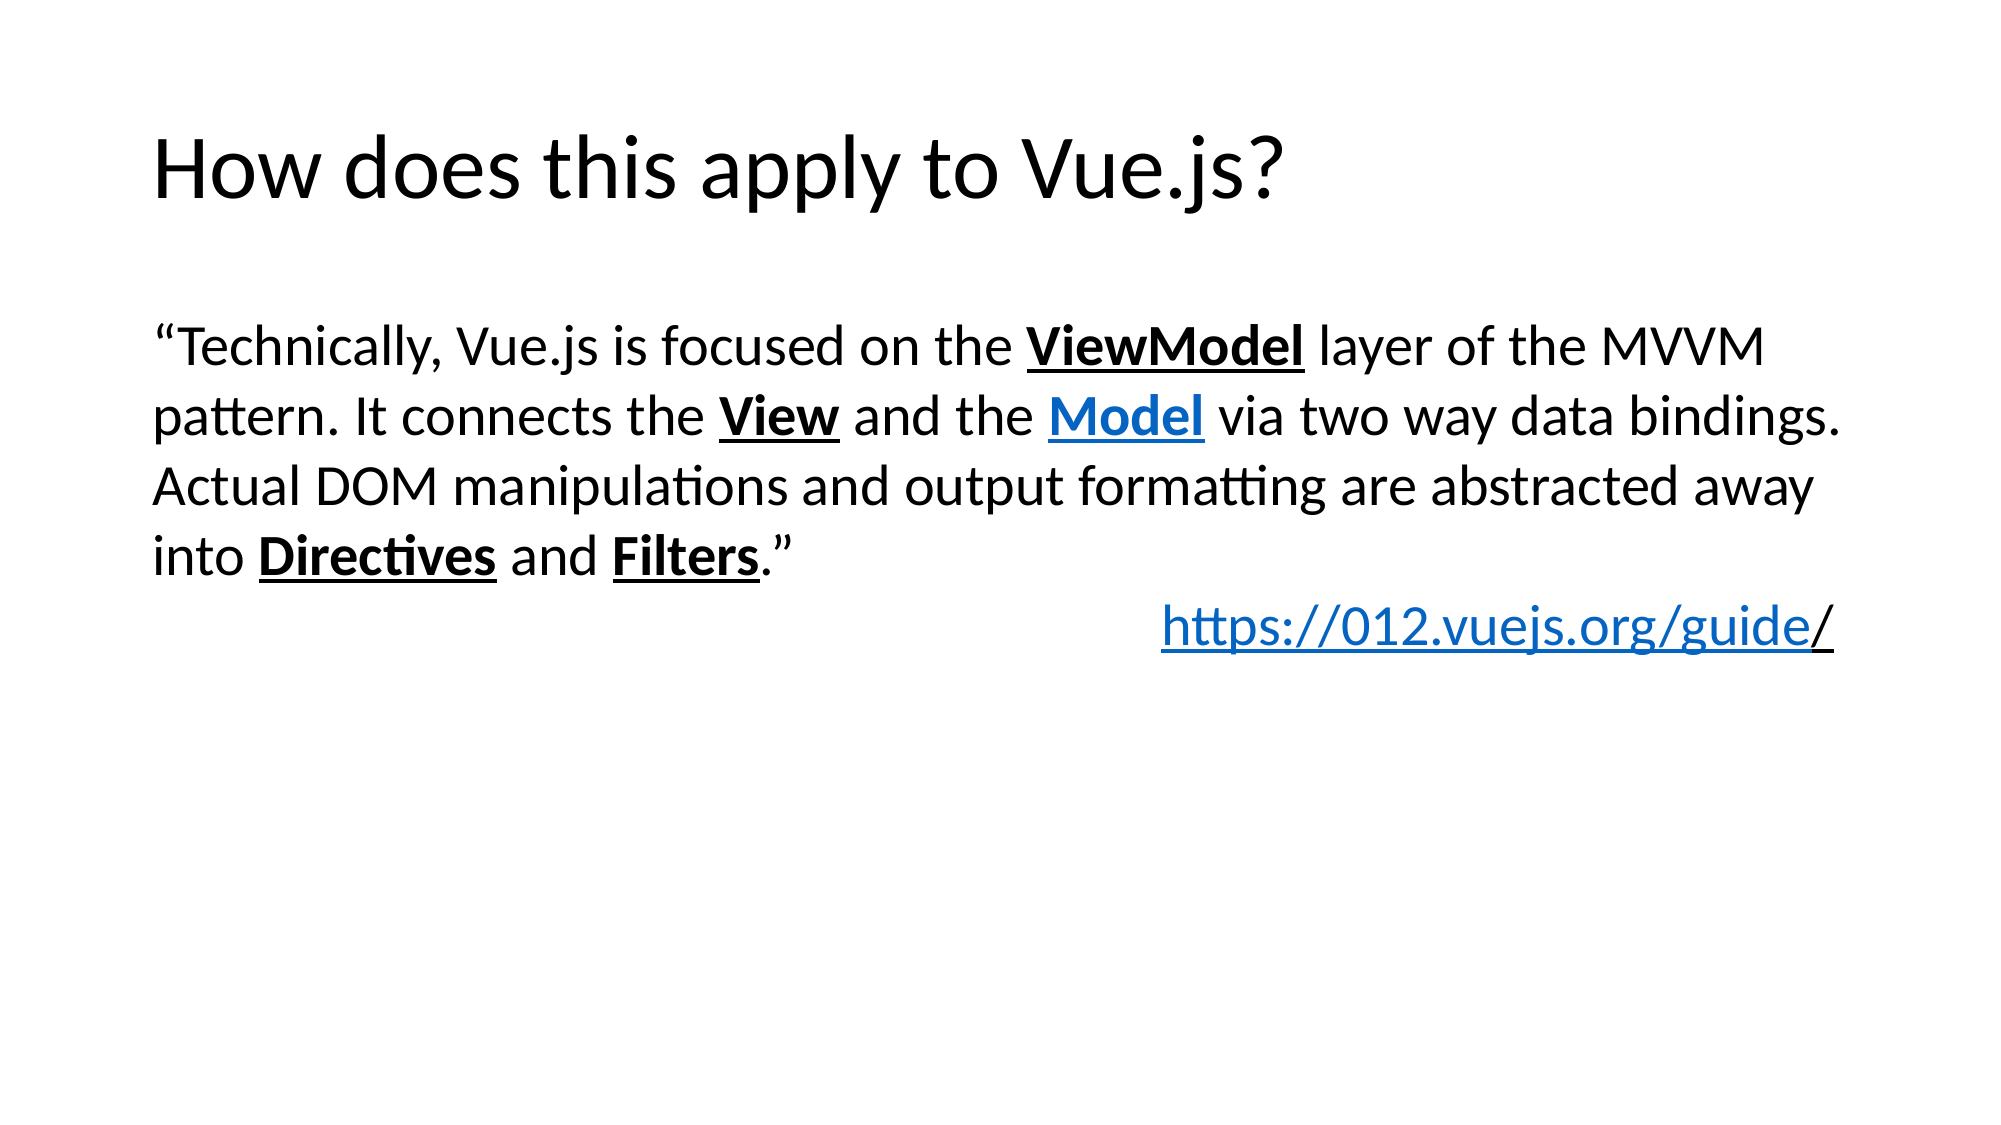

# How does this apply to Vue.js?
“Technically, Vue.js is focused on the ViewModel layer of the MVVM pattern. It connects the View and the Model via two way data bindings. Actual DOM manipulations and output formatting are abstracted away into Directives and Filters.”
https://012.vuejs.org/guide/